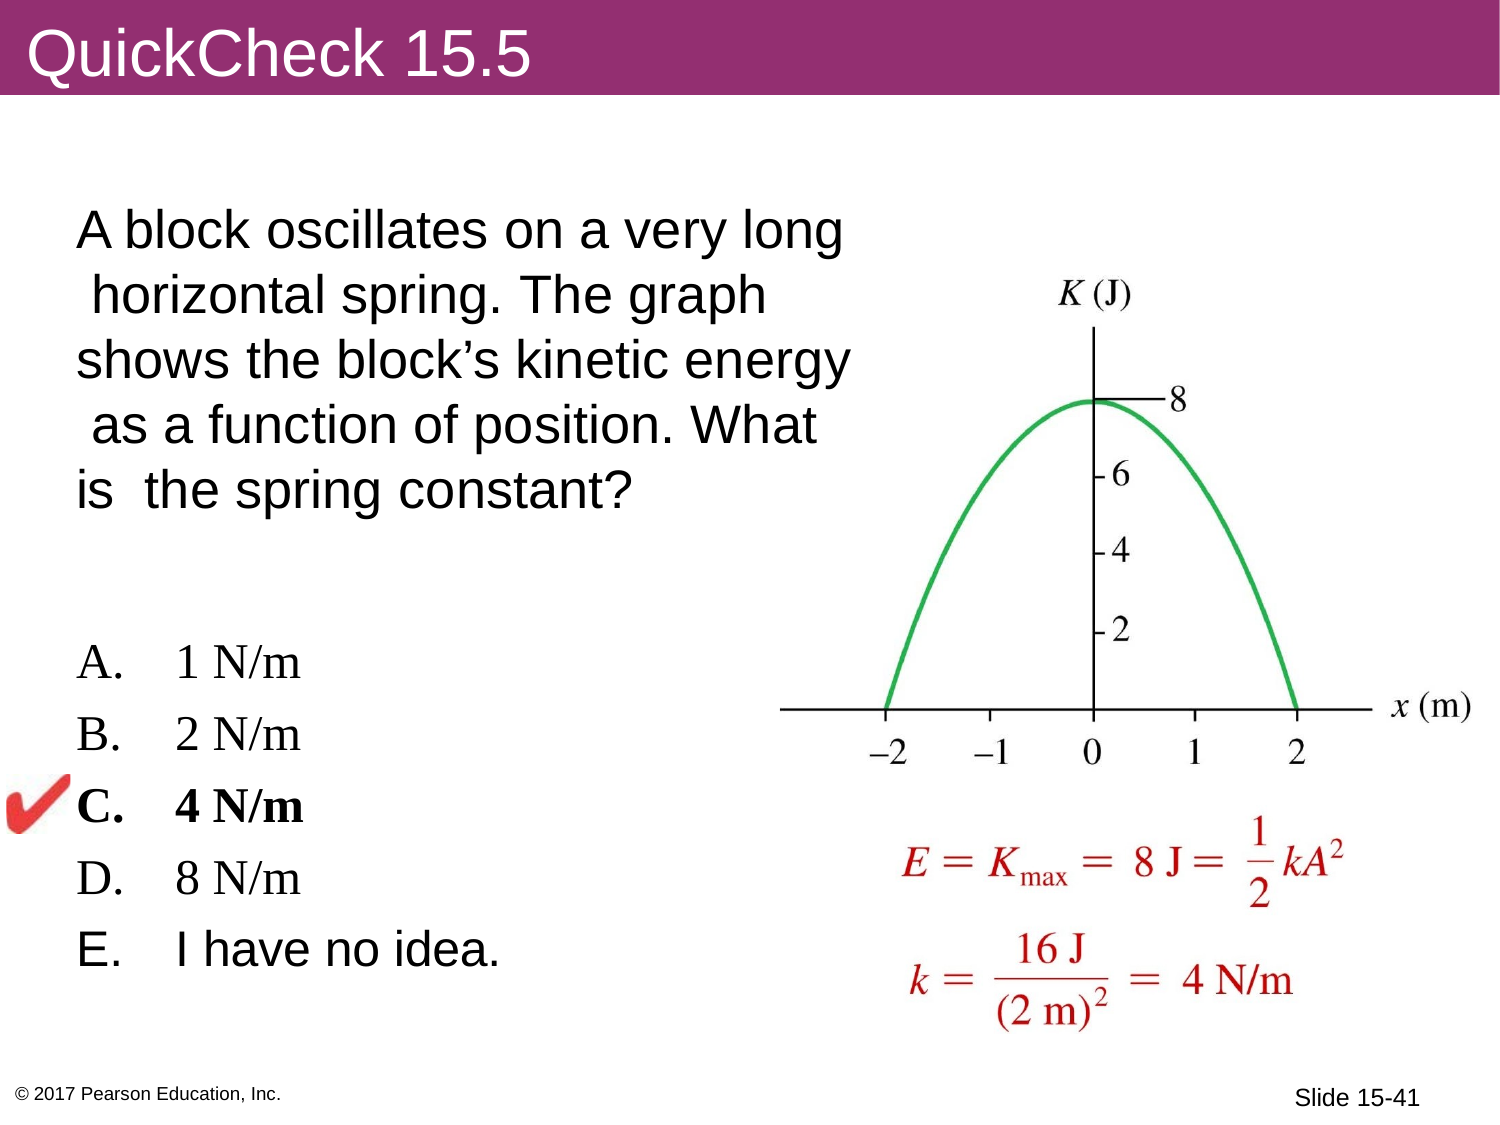

# QuickCheck 15.5
A block oscillates on a very long  horizontal spring. The graph  shows the block’s kinetic energy  as a function of position. What is  the spring constant?

1 N/m
2 N/m
4 N/m
8 N/m
I have no idea.

© 2017 Pearson Education, Inc.
Slide 15-41